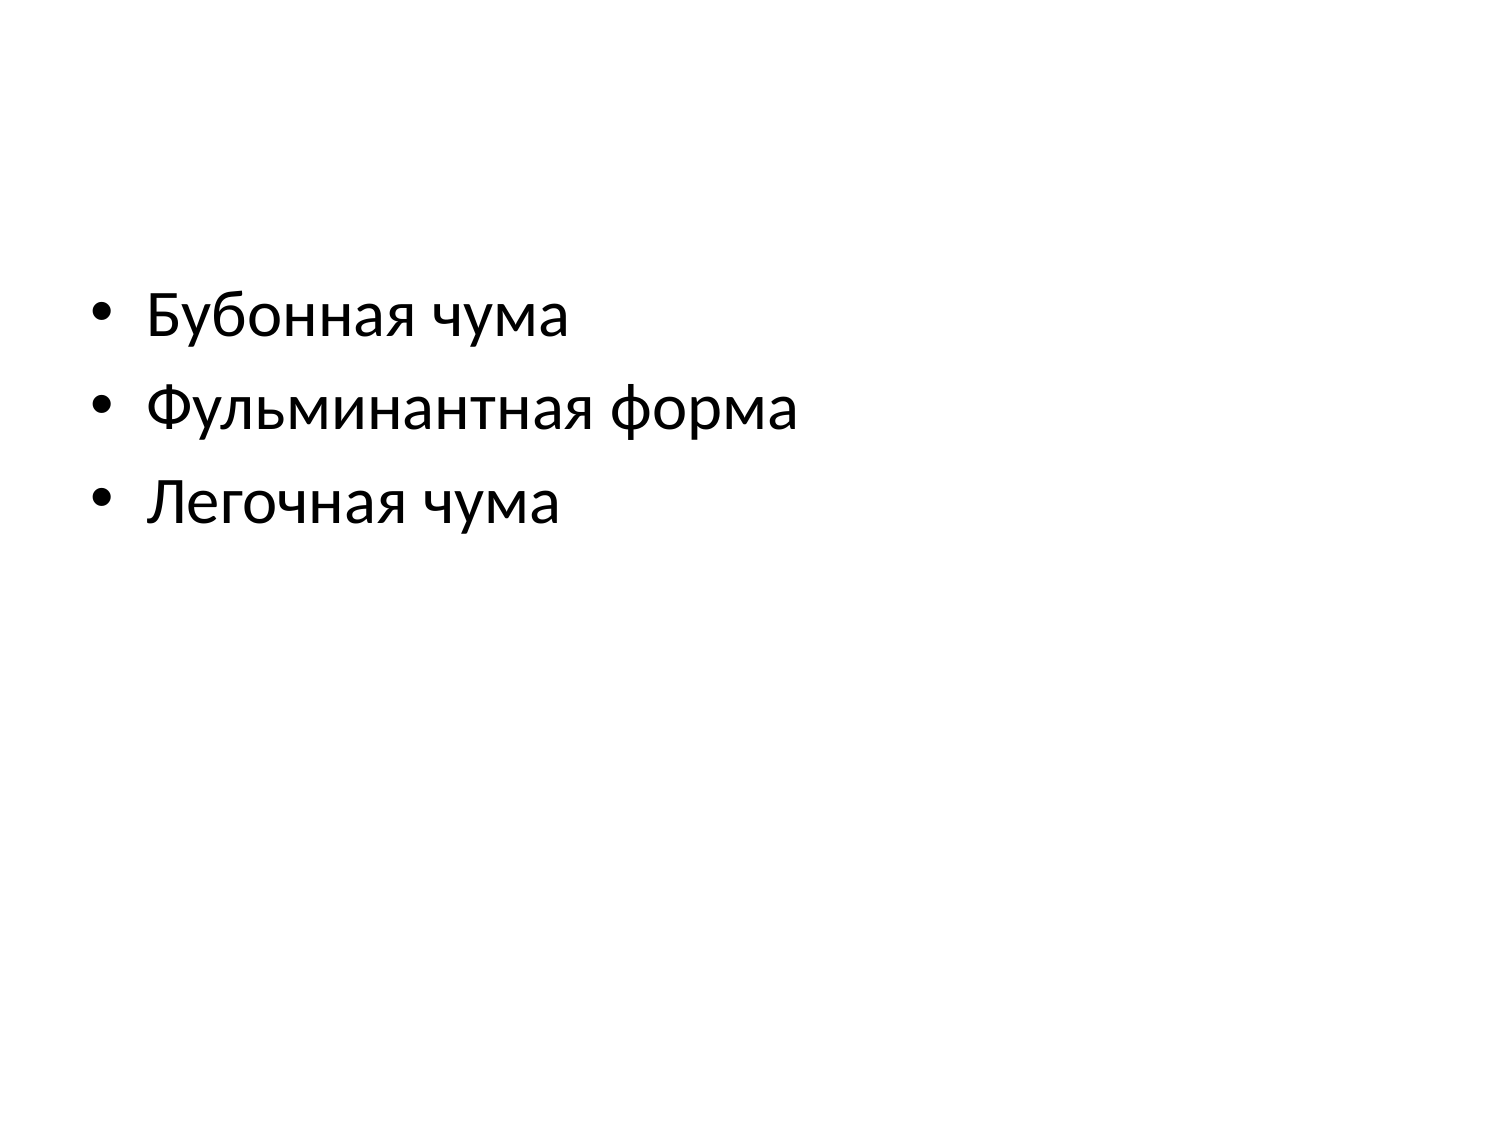

#
Бубонная чума
Фульминантная форма
Легочная чума